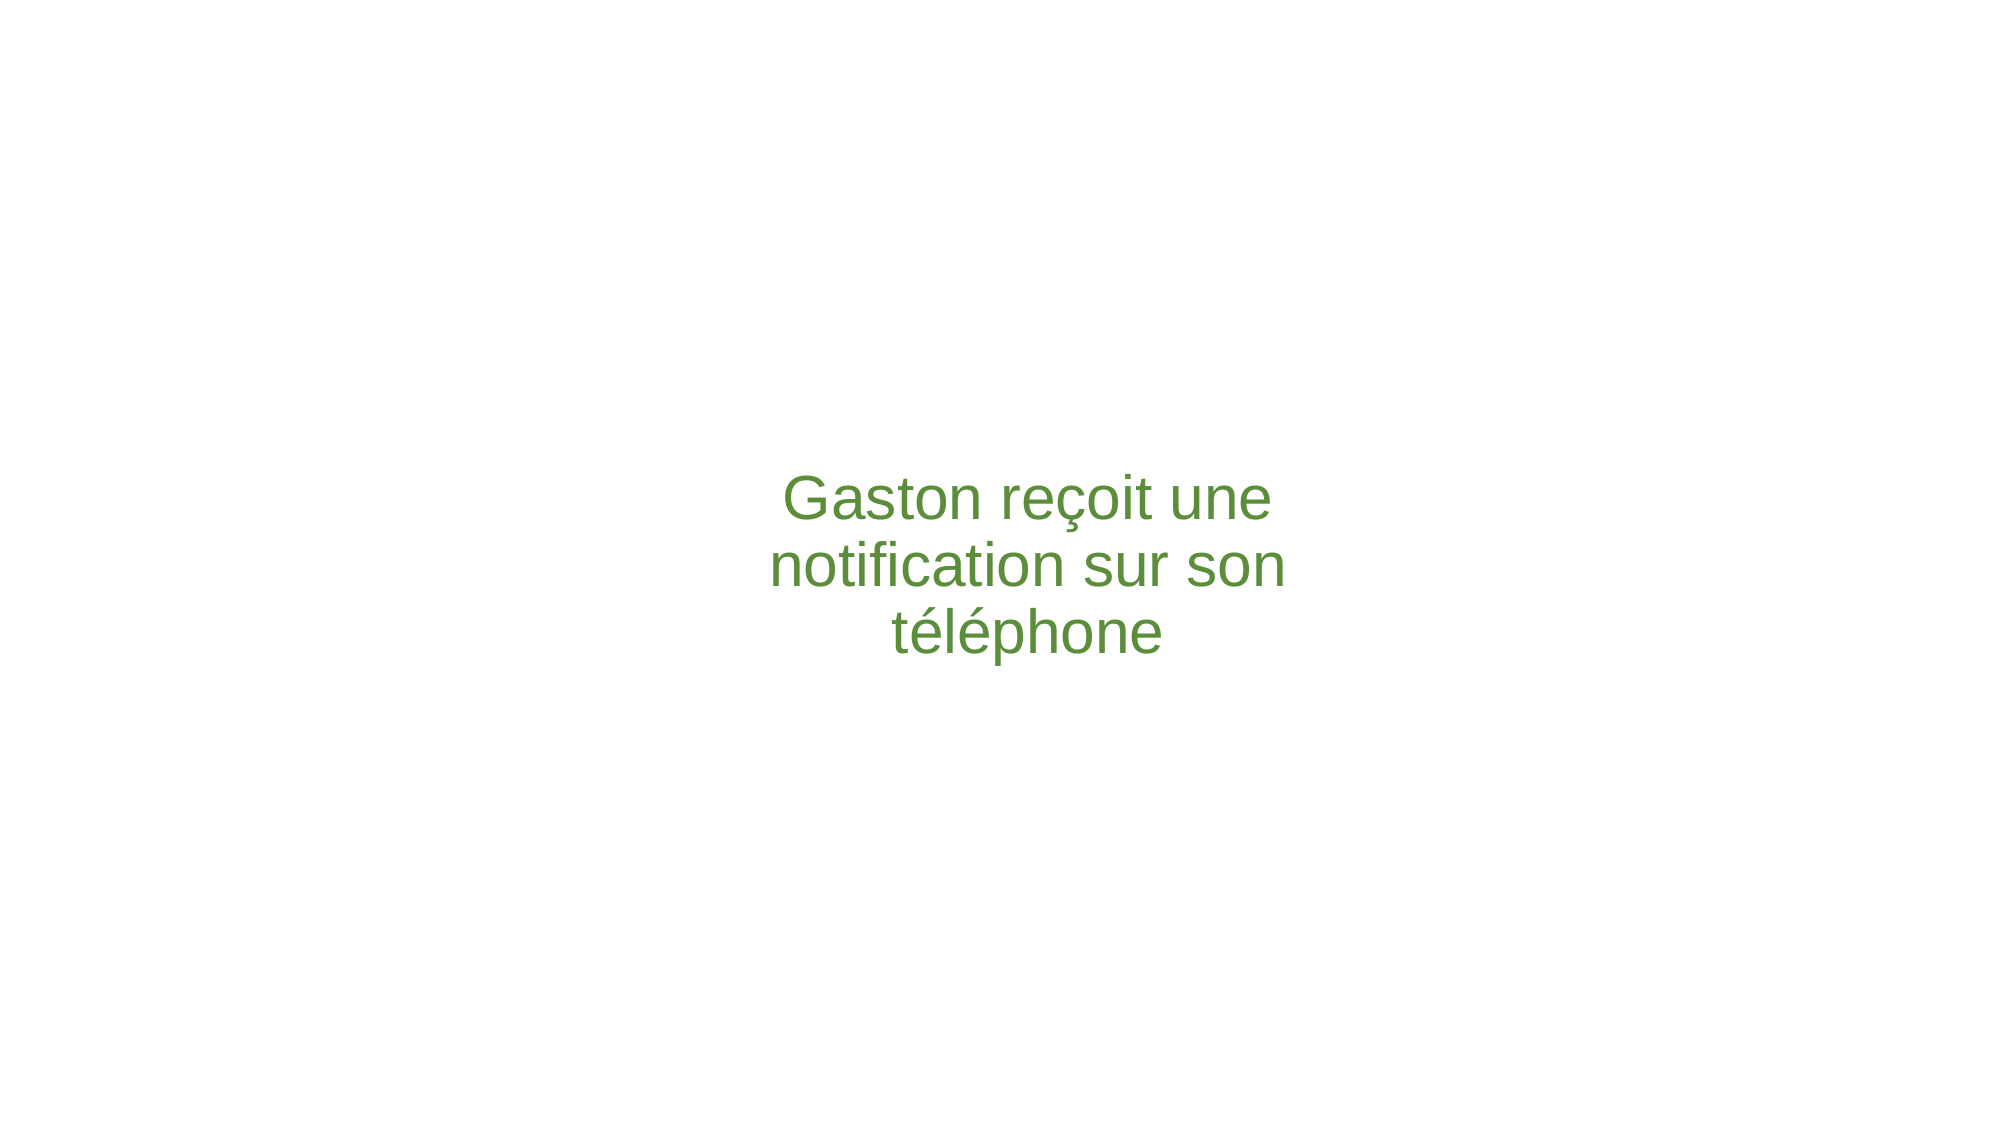

# Gaston reçoit une notification sur son téléphone